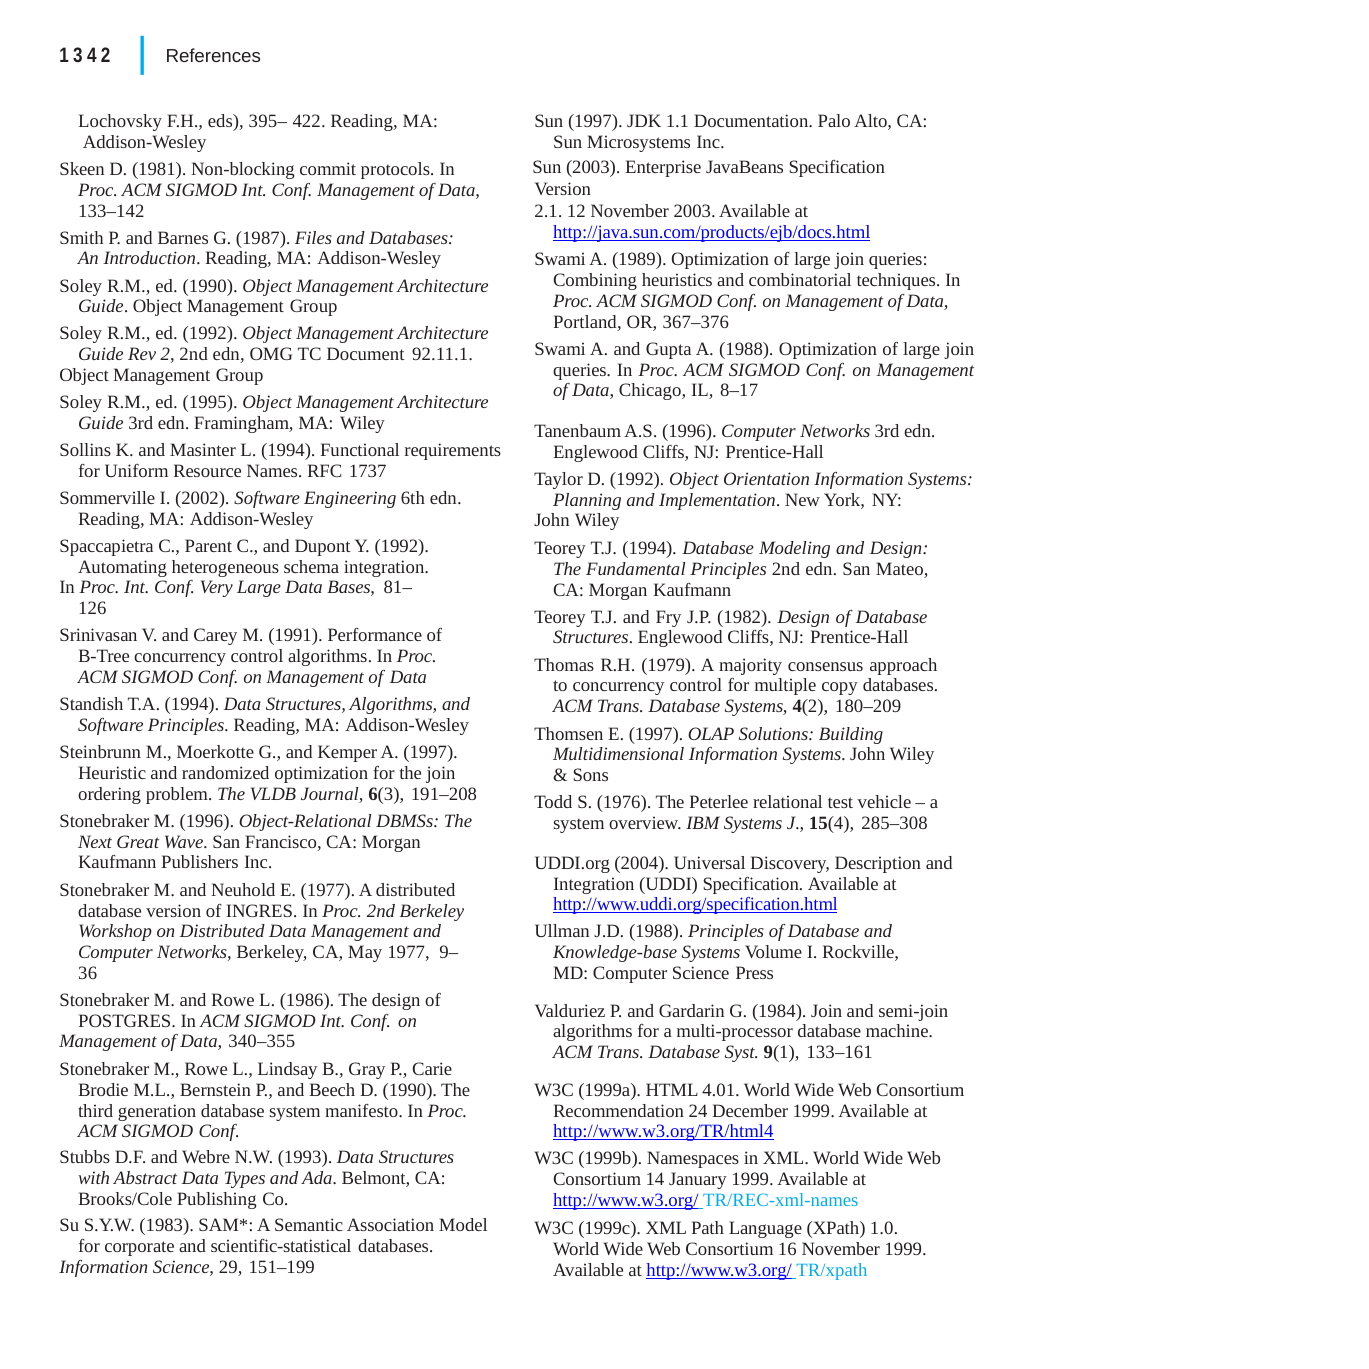

|
1342	References
Sun (1997). JDK 1.1 Documentation. Palo Alto, CA:  Sun Microsystems Inc.
Sun (2003). Enterprise JavaBeans Specification Version
2.1. 12 November 2003. Available at  http://java.sun.com/products/ejb/docs.html
Swami A. (1989). Optimization of large join queries:  Combining heuristics and combinatorial techniques. In  Proc. ACM SIGMOD Conf. on Management of Data,  Portland, OR, 367–376
Swami A. and Gupta A. (1988). Optimization of large join  queries. In Proc. ACM SIGMOD Conf. on Management  of Data, Chicago, IL, 8–17

Tanenbaum A.S. (1996). Computer Networks 3rd edn.  Englewood Cliffs, NJ: Prentice-Hall
Taylor D. (1992). Object Orientation Information Systems:  Planning and Implementation. New York, NY:
John Wiley
Teorey T.J. (1994). Database Modeling and Design:  The Fundamental Principles 2nd edn. San Mateo,  CA: Morgan Kaufmann
Teorey T.J. and Fry J.P. (1982). Design of Database  Structures. Englewood Cliffs, NJ: Prentice-Hall
Thomas R.H. (1979). A majority consensus approach  to concurrency control for multiple copy databases.  ACM Trans. Database Systems, 4(2), 180–209
Thomsen E. (1997). OLAP Solutions: Building  Multidimensional Information Systems. John Wiley  & Sons
Todd S. (1976). The Peterlee relational test vehicle – a  system overview. IBM Systems J., 15(4), 285–308
UDDI.org (2004). Universal Discovery, Description and  Integration (UDDI) Specification. Available at  http://www.uddi.org/specification.html
Ullman J.D. (1988). Principles of Database and  Knowledge-base Systems Volume I. Rockville,  MD: Computer Science Press
Valduriez P. and Gardarin G. (1984). Join and semi-join  algorithms for a multi-processor database machine.  ACM Trans. Database Syst. 9(1), 133–161
W3C (1999a). HTML 4.01. World Wide Web Consortium  Recommendation 24 December 1999. Available at  http://www.w3.org/TR/html4
W3C (1999b). Namespaces in XML. World Wide Web  Consortium 14 January 1999. Available at  http://www.w3.org/ TR/REC-xml-names
W3C (1999c). XML Path Language (XPath) 1.0.  World Wide Web Consortium 16 November 1999.  Available at http://www.w3.org/ TR/xpath
Lochovsky F.H., eds), 395– 422. Reading, MA:  Addison-Wesley
Skeen D. (1981). Non-blocking commit protocols. In  Proc. ACM SIGMOD Int. Conf. Management of Data,  133–142
Smith P. and Barnes G. (1987). Files and Databases:  An Introduction. Reading, MA: Addison-Wesley
Soley R.M., ed. (1990). Object Management Architecture  Guide. Object Management Group
Soley R.M., ed. (1992). Object Management Architecture  Guide Rev 2, 2nd edn, OMG TC Document 92.11.1.
Object Management Group
Soley R.M., ed. (1995). Object Management Architecture  Guide 3rd edn. Framingham, MA: Wiley
Sollins K. and Masinter L. (1994). Functional requirements  for Uniform Resource Names. RFC 1737
Sommerville I. (2002). Software Engineering 6th edn.  Reading, MA: Addison-Wesley
Spaccapietra C., Parent C., and Dupont Y. (1992).  Automating heterogeneous schema integration.
In Proc. Int. Conf. Very Large Data Bases, 81–126
Srinivasan V. and Carey M. (1991). Performance of  B-Tree concurrency control algorithms. In Proc.  ACM SIGMOD Conf. on Management of Data
Standish T.A. (1994). Data Structures, Algorithms, and  Software Principles. Reading, MA: Addison-Wesley
Steinbrunn M., Moerkotte G., and Kemper A. (1997).  Heuristic and randomized optimization for the join  ordering problem. The VLDB Journal, 6(3), 191–208
Stonebraker M. (1996). Object-Relational DBMSs: The  Next Great Wave. San Francisco, CA: Morgan  Kaufmann Publishers Inc.
Stonebraker M. and Neuhold E. (1977). A distributed  database version of INGRES. In Proc. 2nd Berkeley  Workshop on Distributed Data Management and  Computer Networks, Berkeley, CA, May 1977,  9–36
Stonebraker M. and Rowe L. (1986). The design of  POSTGRES. In ACM SIGMOD Int. Conf. on
Management of Data, 340–355
Stonebraker M., Rowe L., Lindsay B., Gray P., Carie  Brodie M.L., Bernstein P., and Beech D. (1990). The  third generation database system manifesto. In Proc.  ACM SIGMOD Conf.
Stubbs D.F. and Webre N.W. (1993). Data Structures  with Abstract Data Types and Ada. Belmont, CA:  Brooks/Cole Publishing Co.
Su S.Y.W. (1983). SAM*: A Semantic Association Model  for corporate and scientific-statistical databases.
Information Science, 29, 151–199